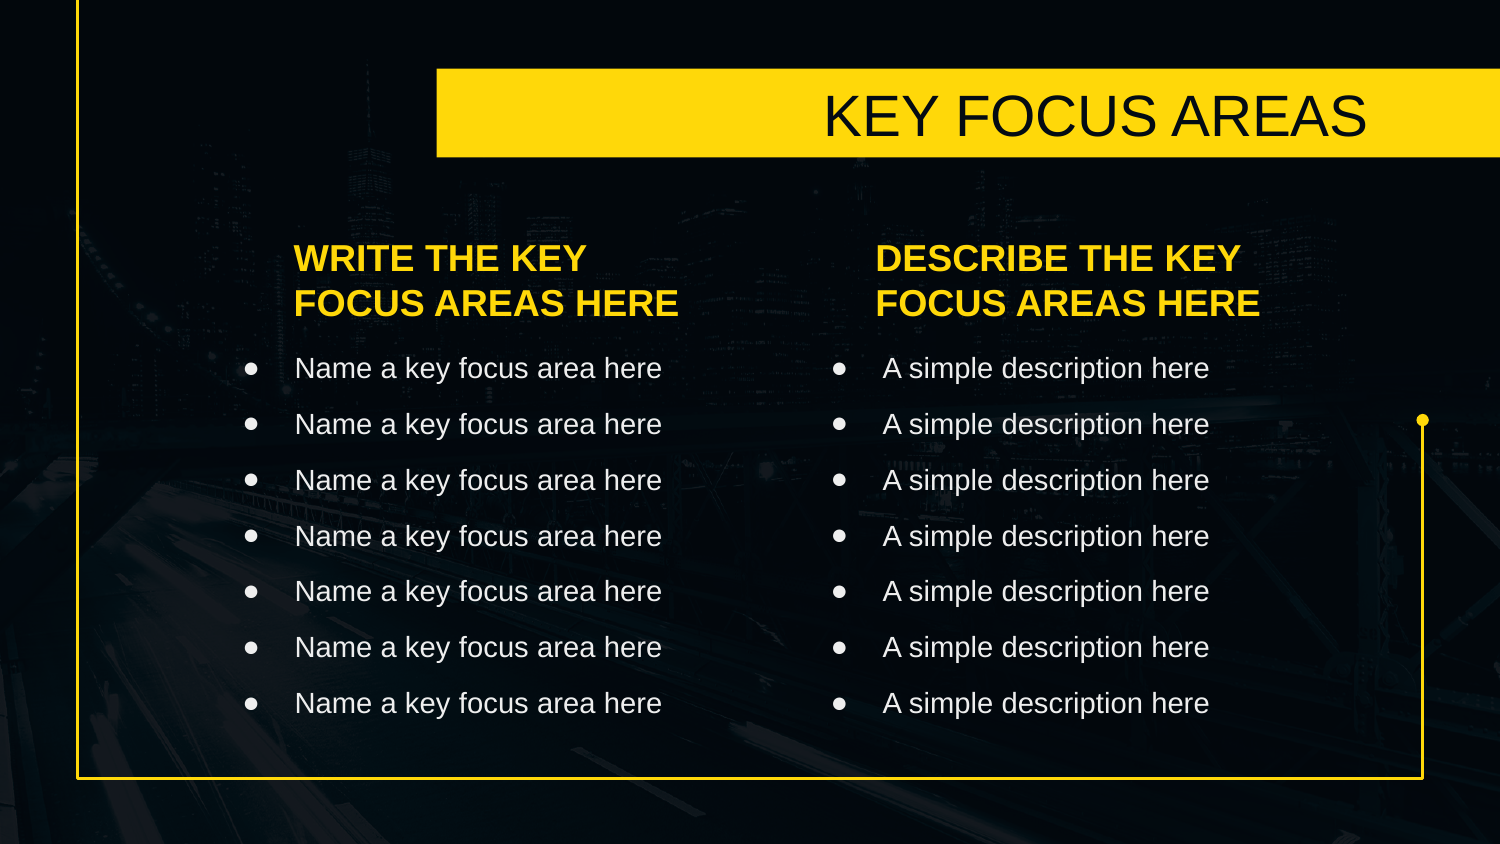

# KEY FOCUS AREAS
WRITE THE KEY FOCUS AREAS HERE
DESCRIBE THE KEY FOCUS AREAS HERE
Name a key focus area here
Name a key focus area here
Name a key focus area here
Name a key focus area here
Name a key focus area here
Name a key focus area here
Name a key focus area here

A simple description here
A simple description here
A simple description here
A simple description here
A simple description here
A simple description here
A simple description here